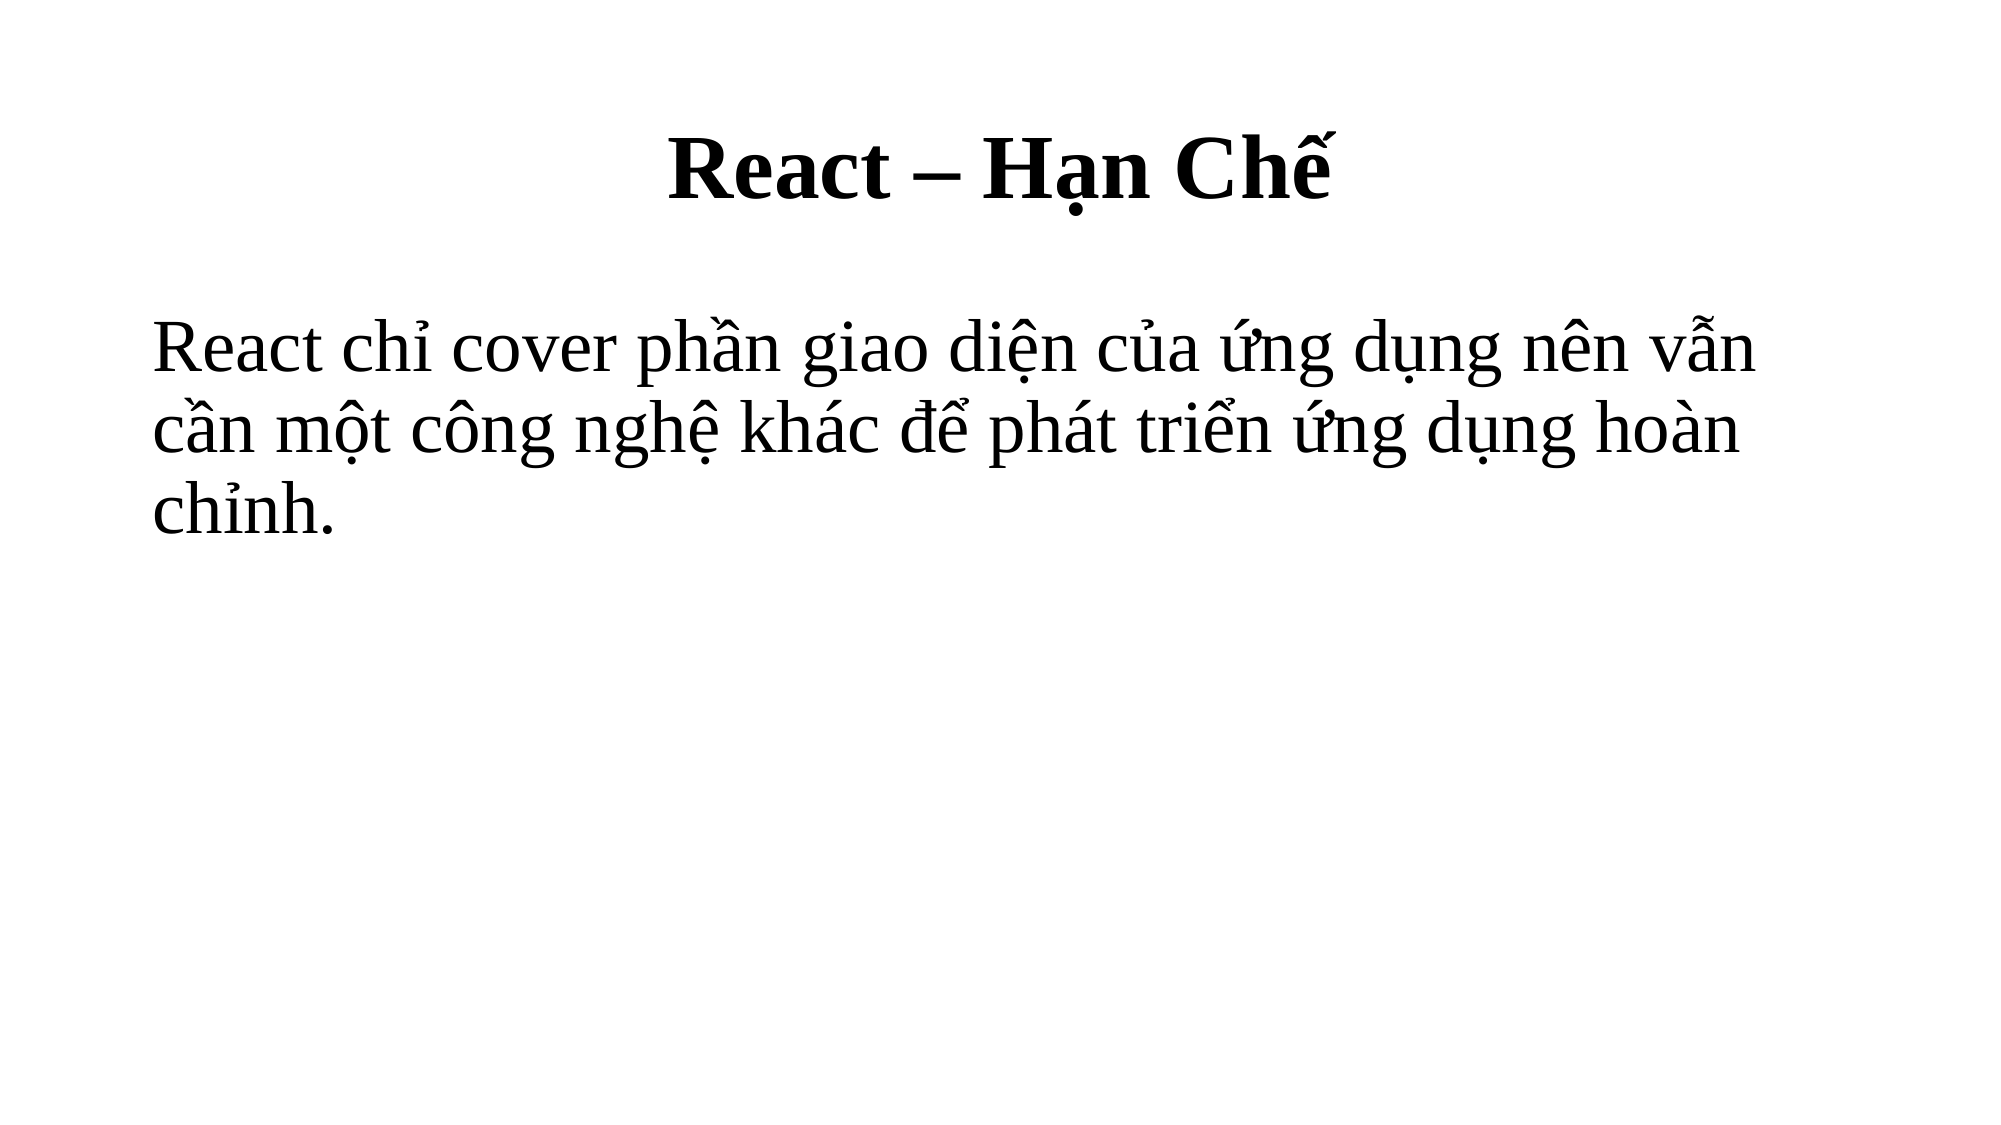

# React – Hạn Chế
React chỉ cover phần giao diện của ứng dụng nên vẫn cần một công nghệ khác để phát triển ứng dụng hoàn chỉnh.